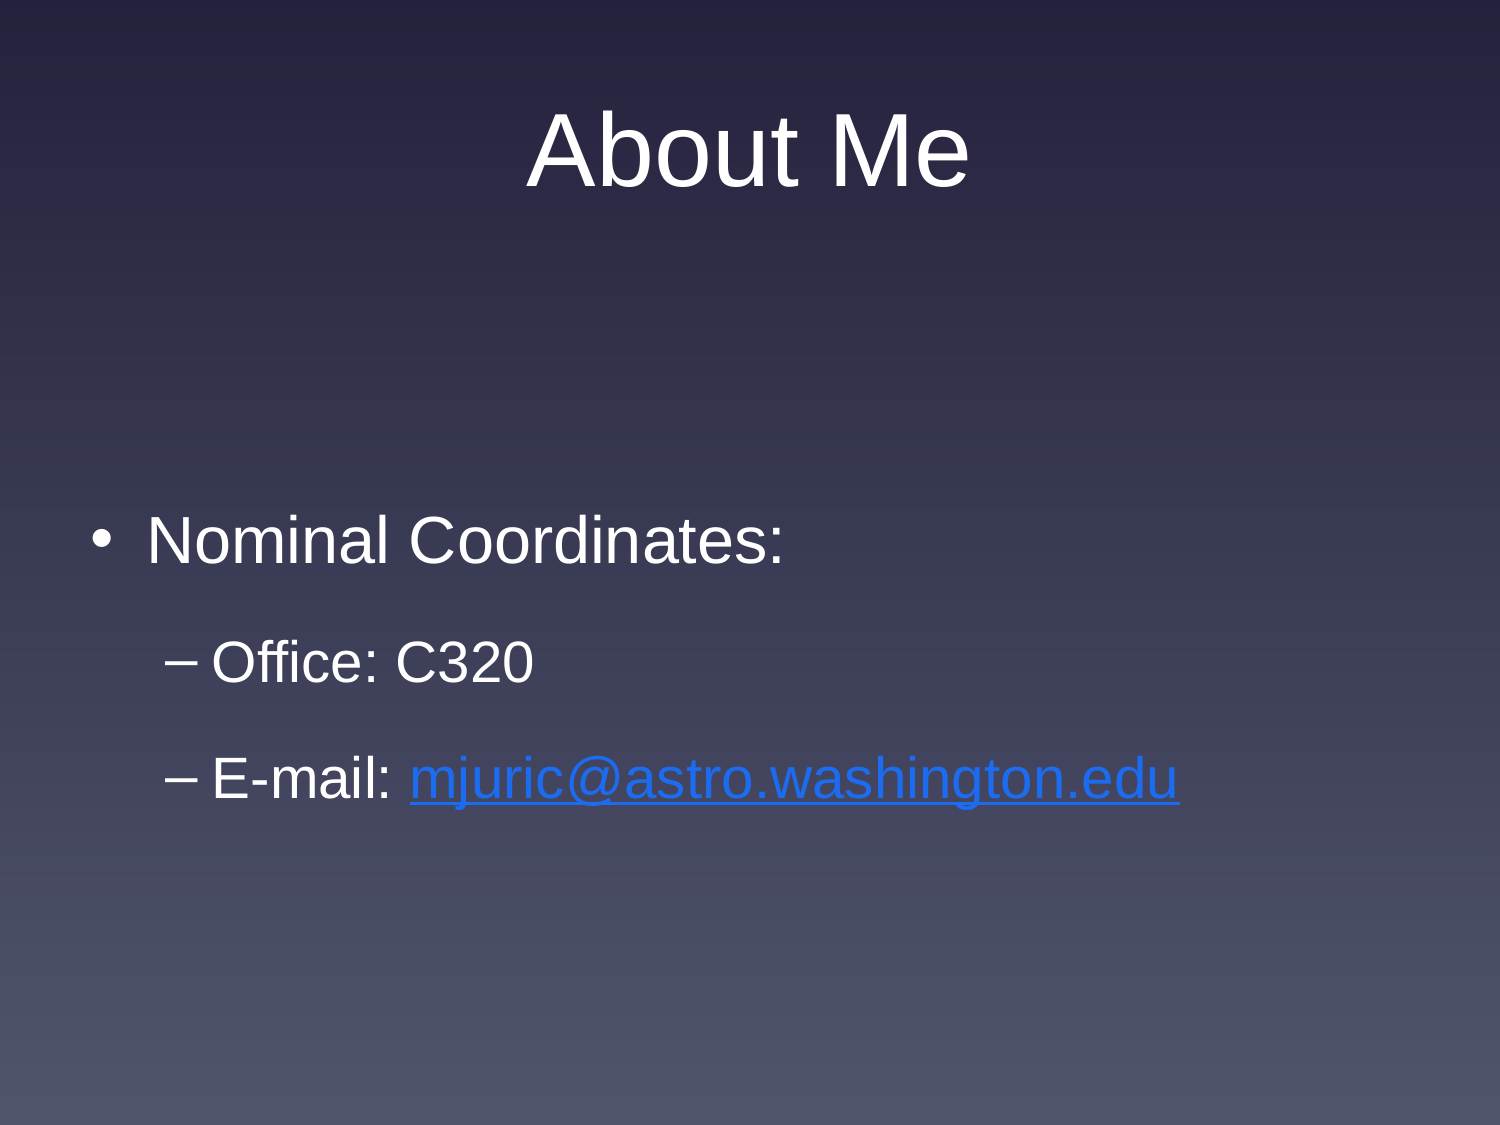

# About Me
Nominal Coordinates:
Office: C320
E-mail: mjuric@astro.washington.edu